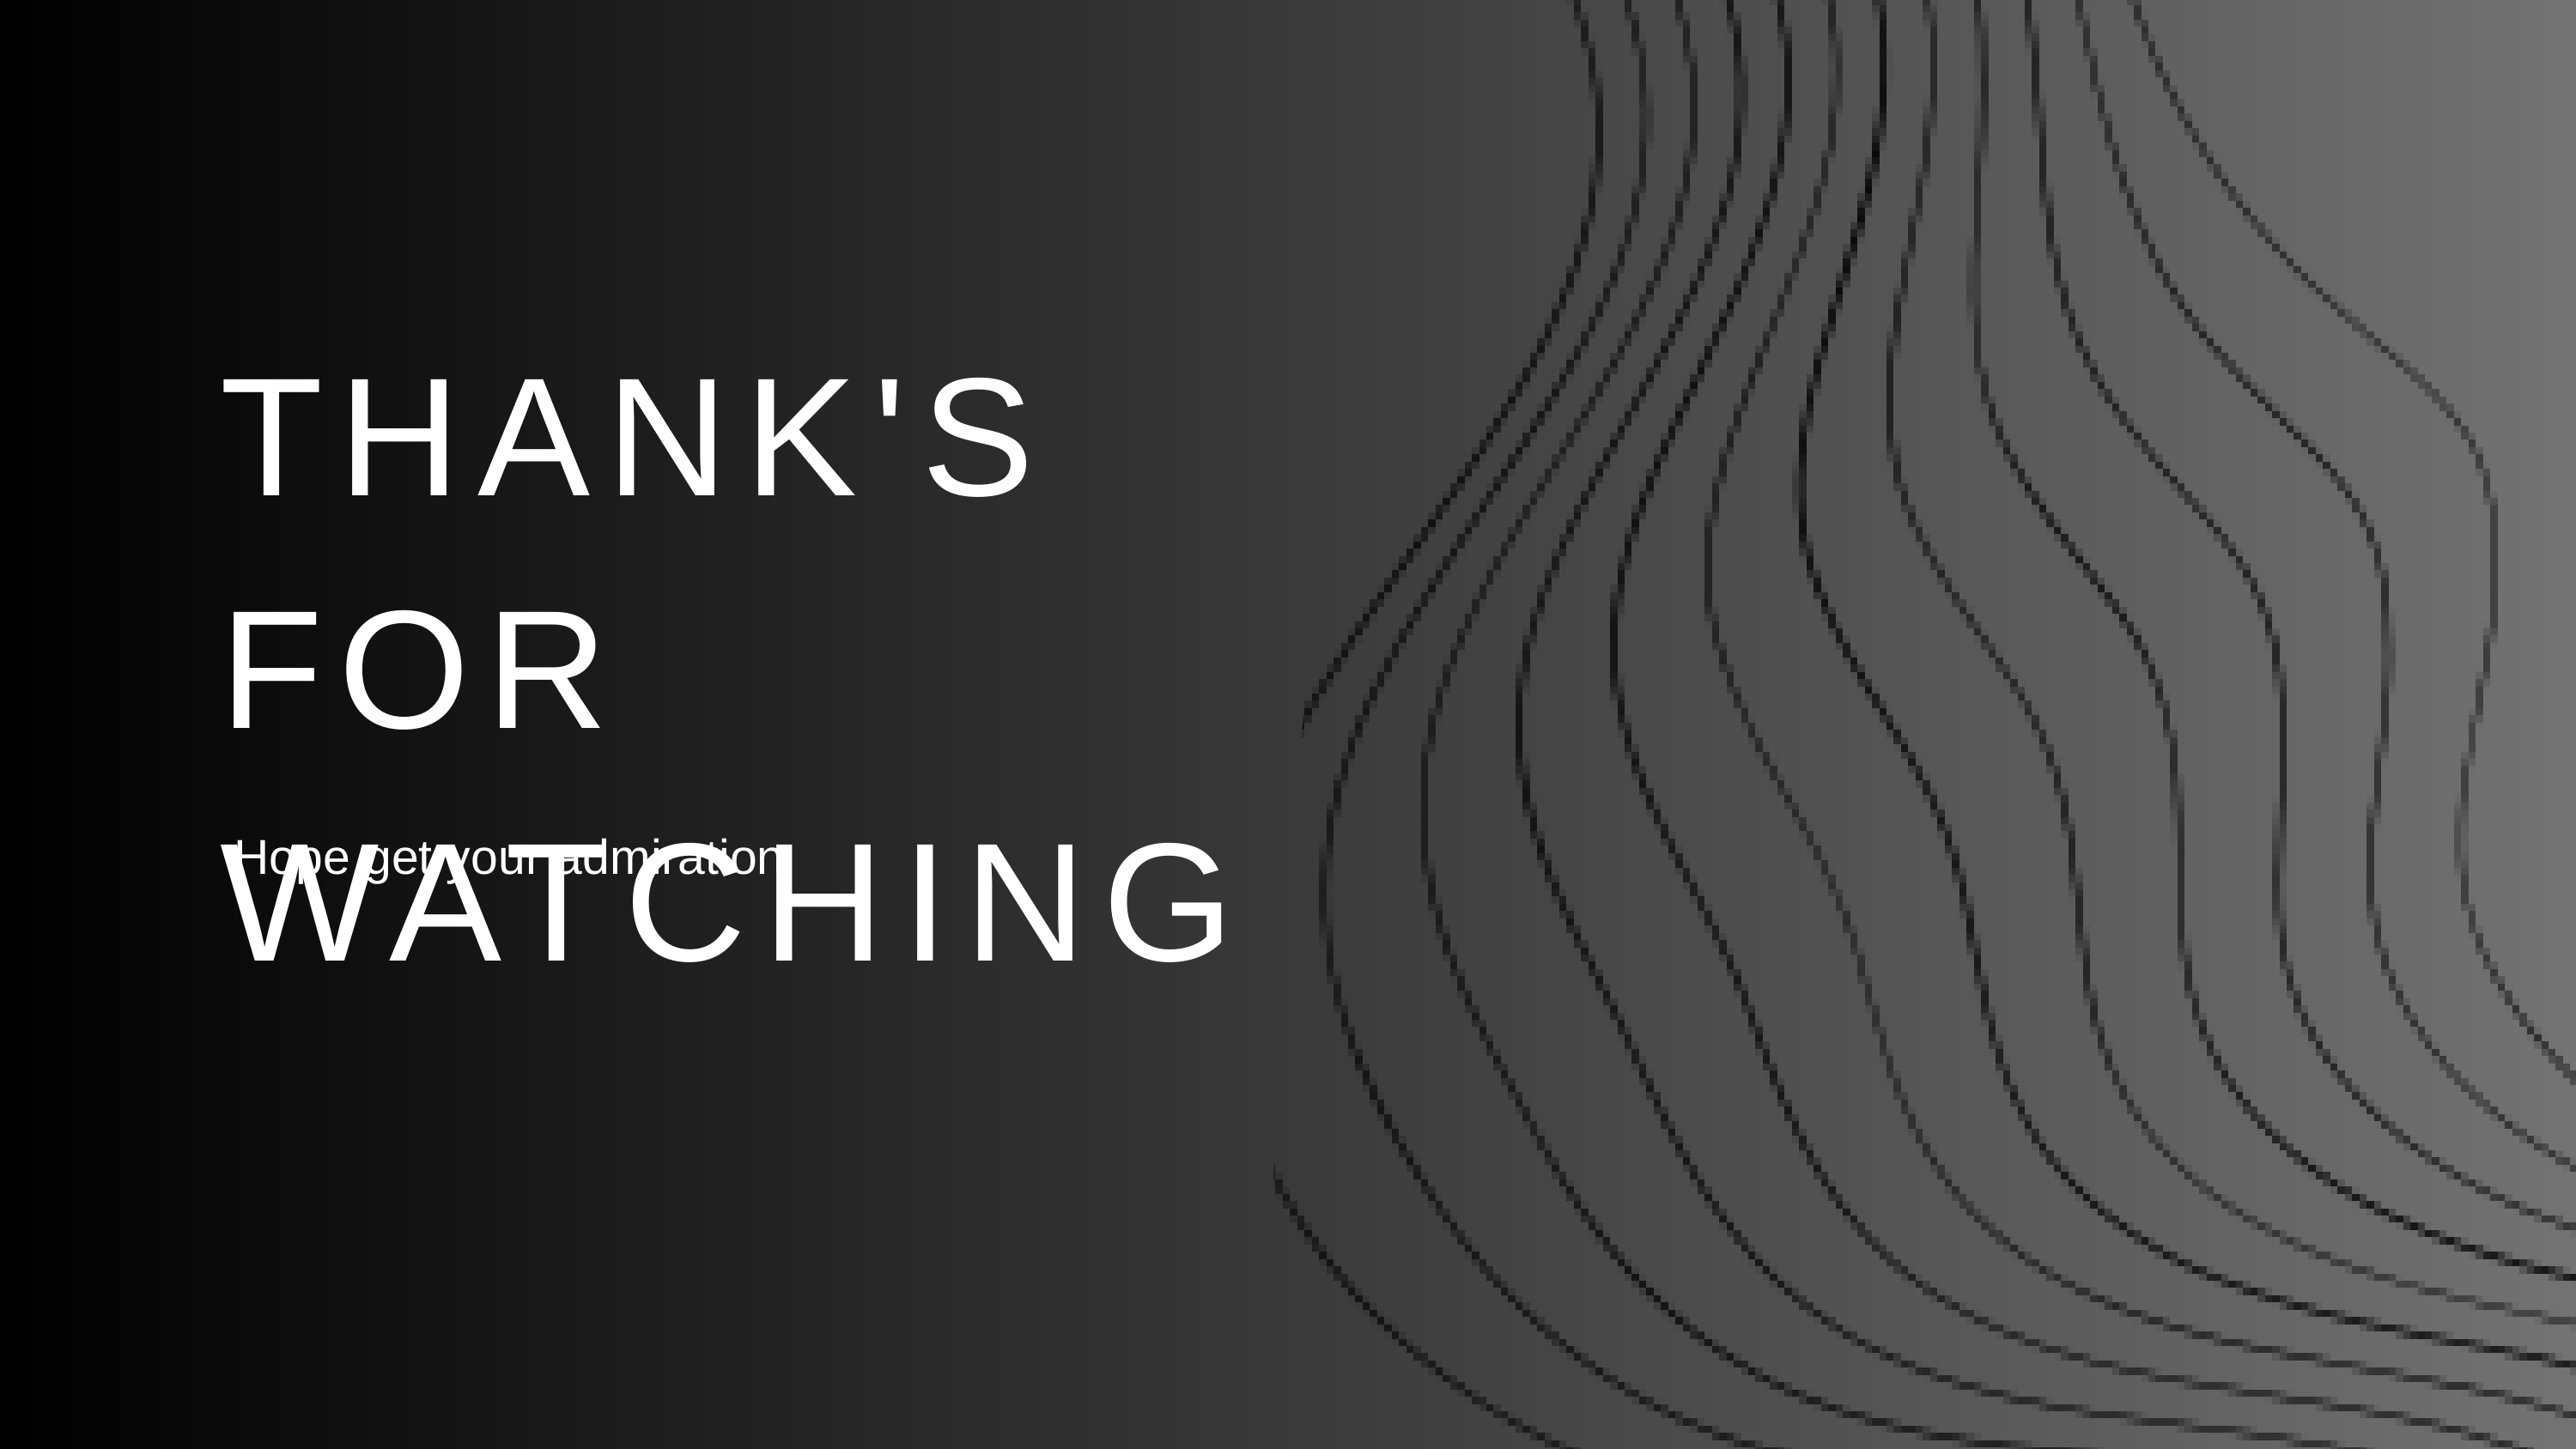

THANK'S FOR WATCHING
 Hope get your admiration